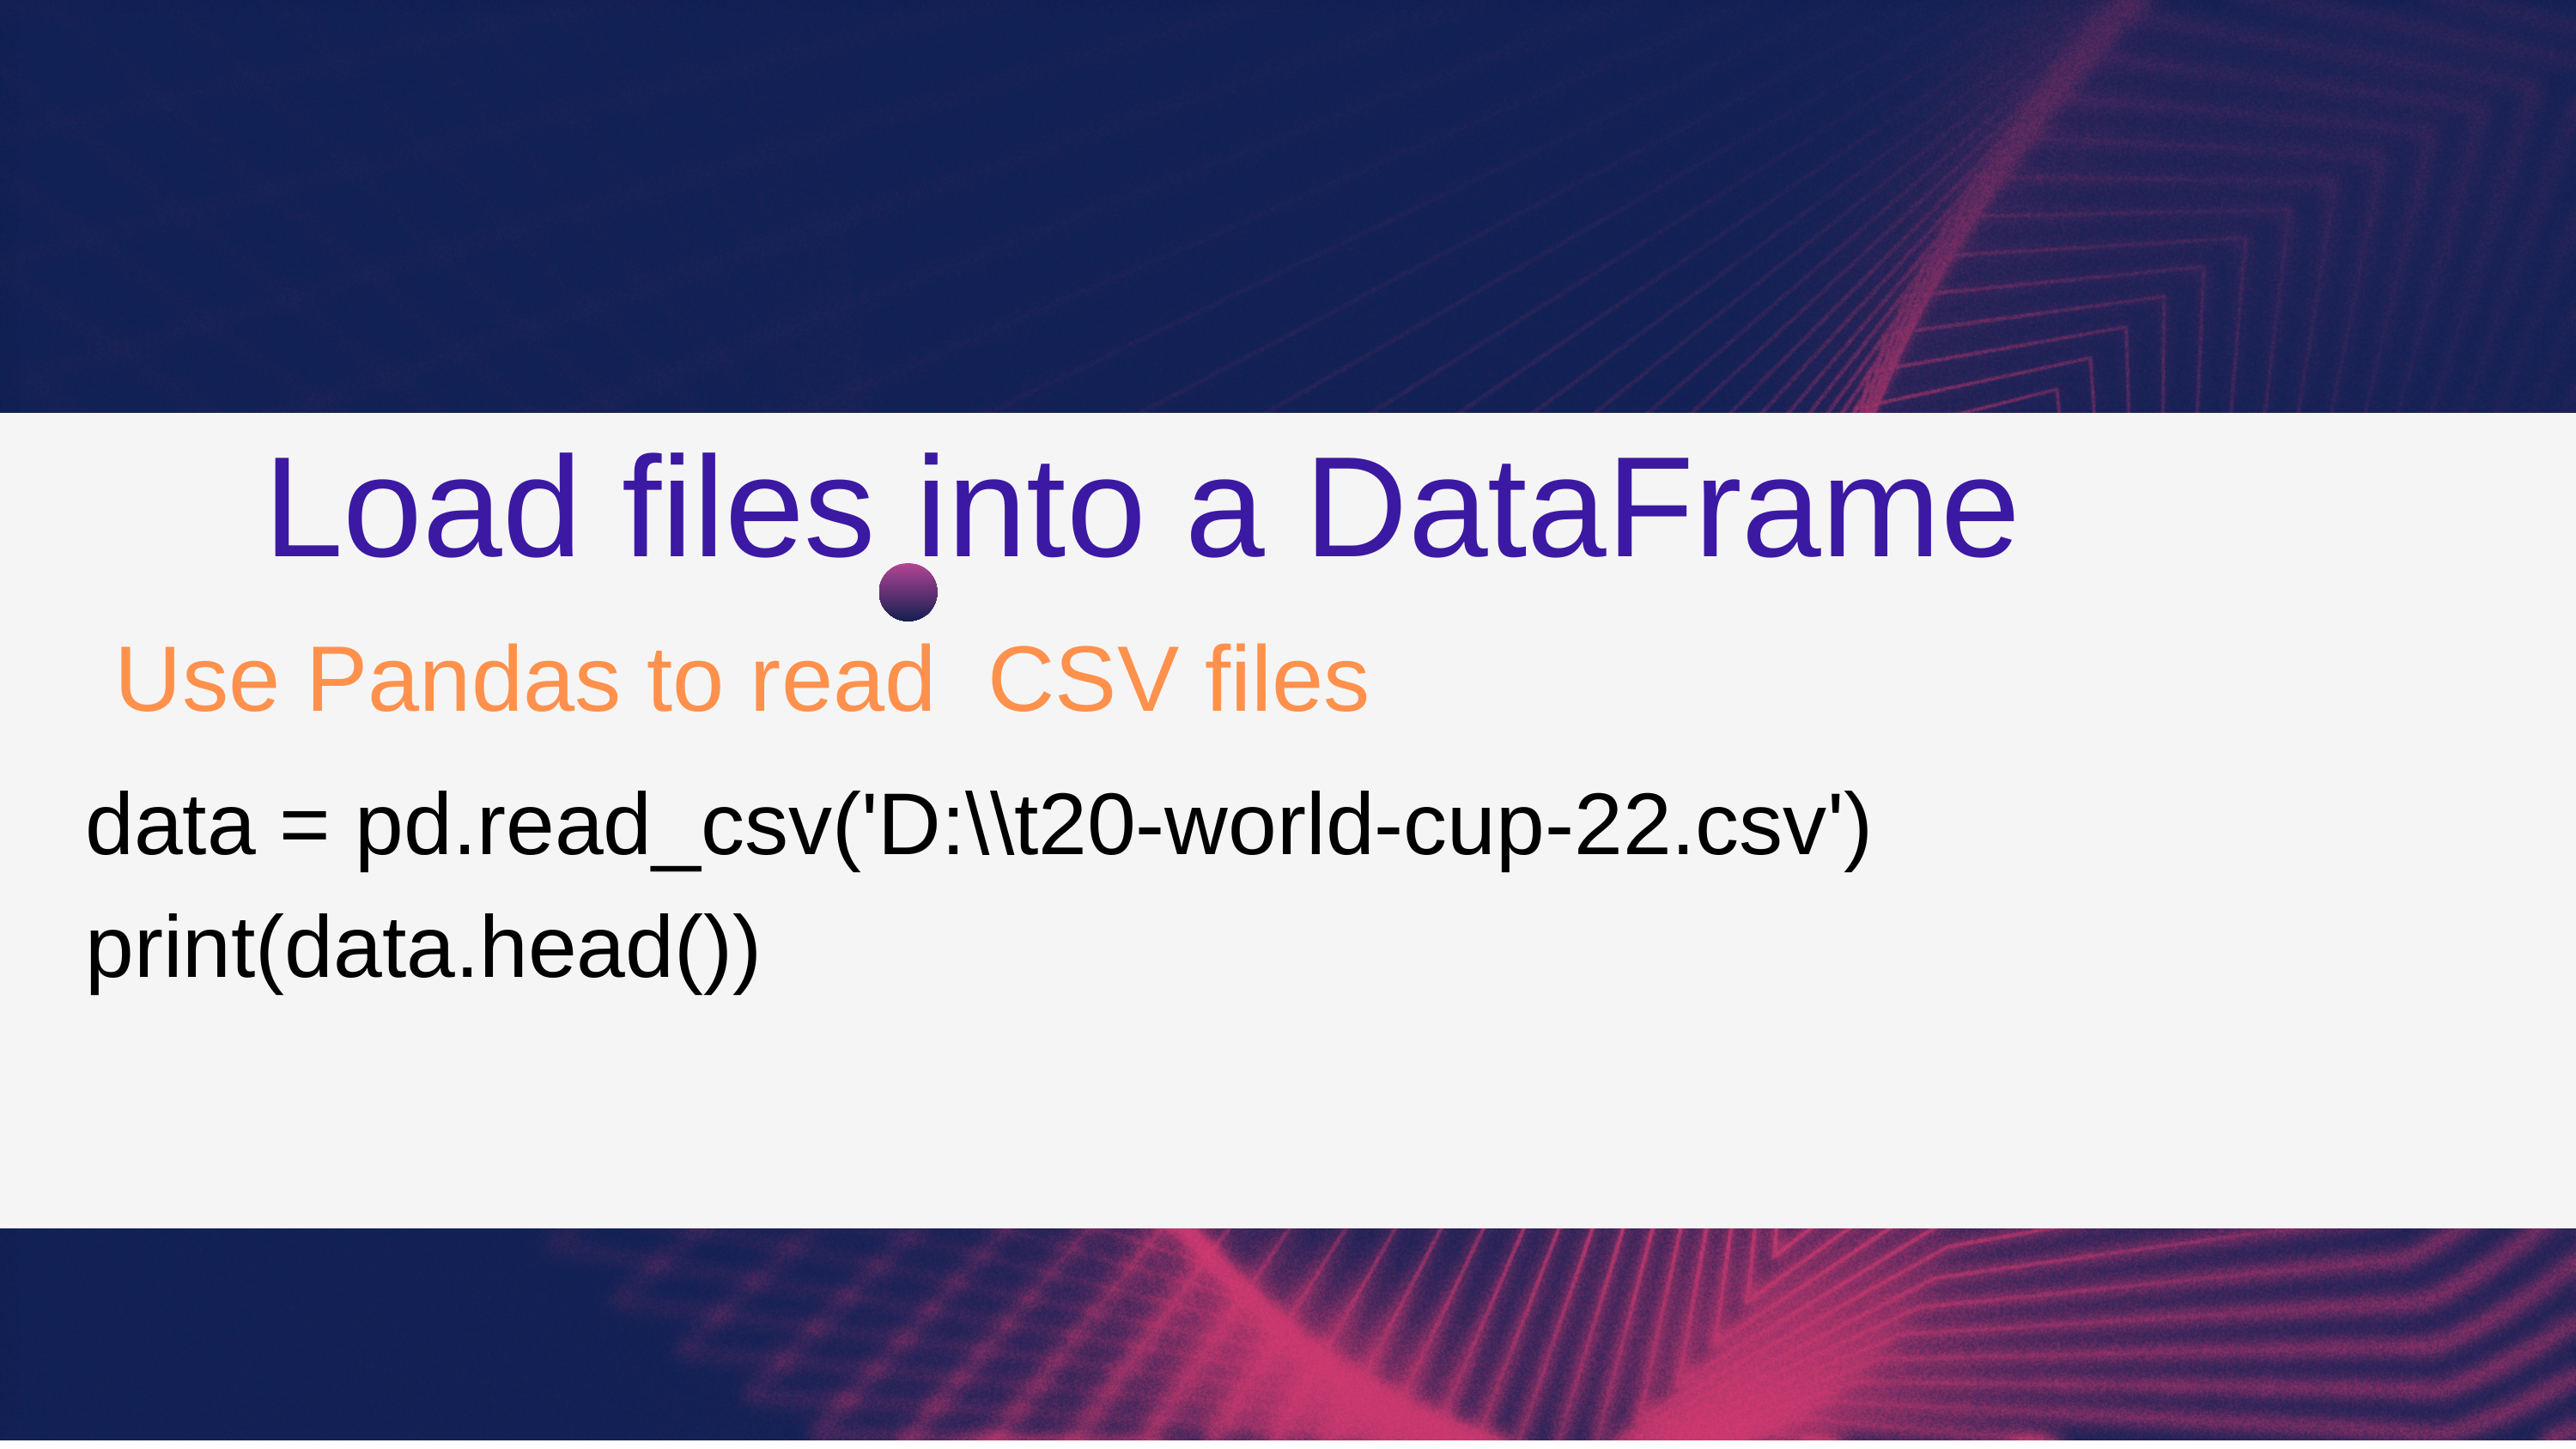

Load files into a DataFrame

Use Pandas to read  CSV files
data = pd.read_csv('D:\\t20-world-cup-22.csv')
print(data.head())